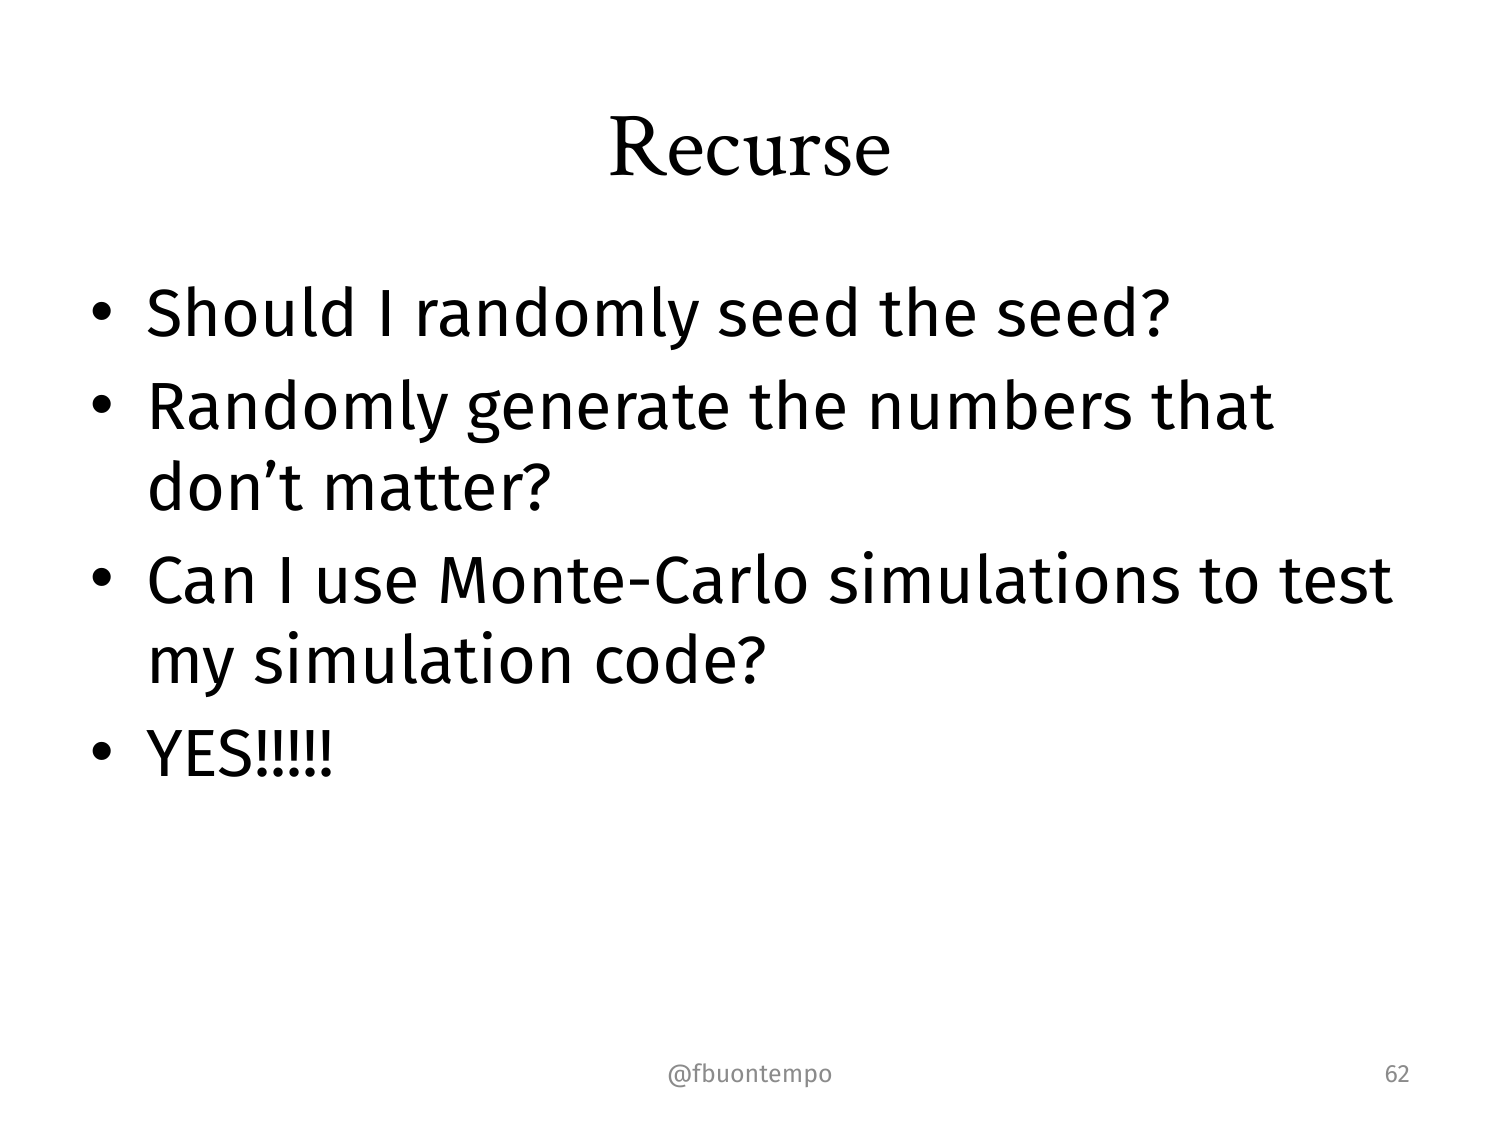

# Recurse
Should I randomly seed the seed?
Randomly generate the numbers that don’t matter?
Can I use Monte-Carlo simulations to test my simulation code?
YES!!!!!
@fbuontempo
62